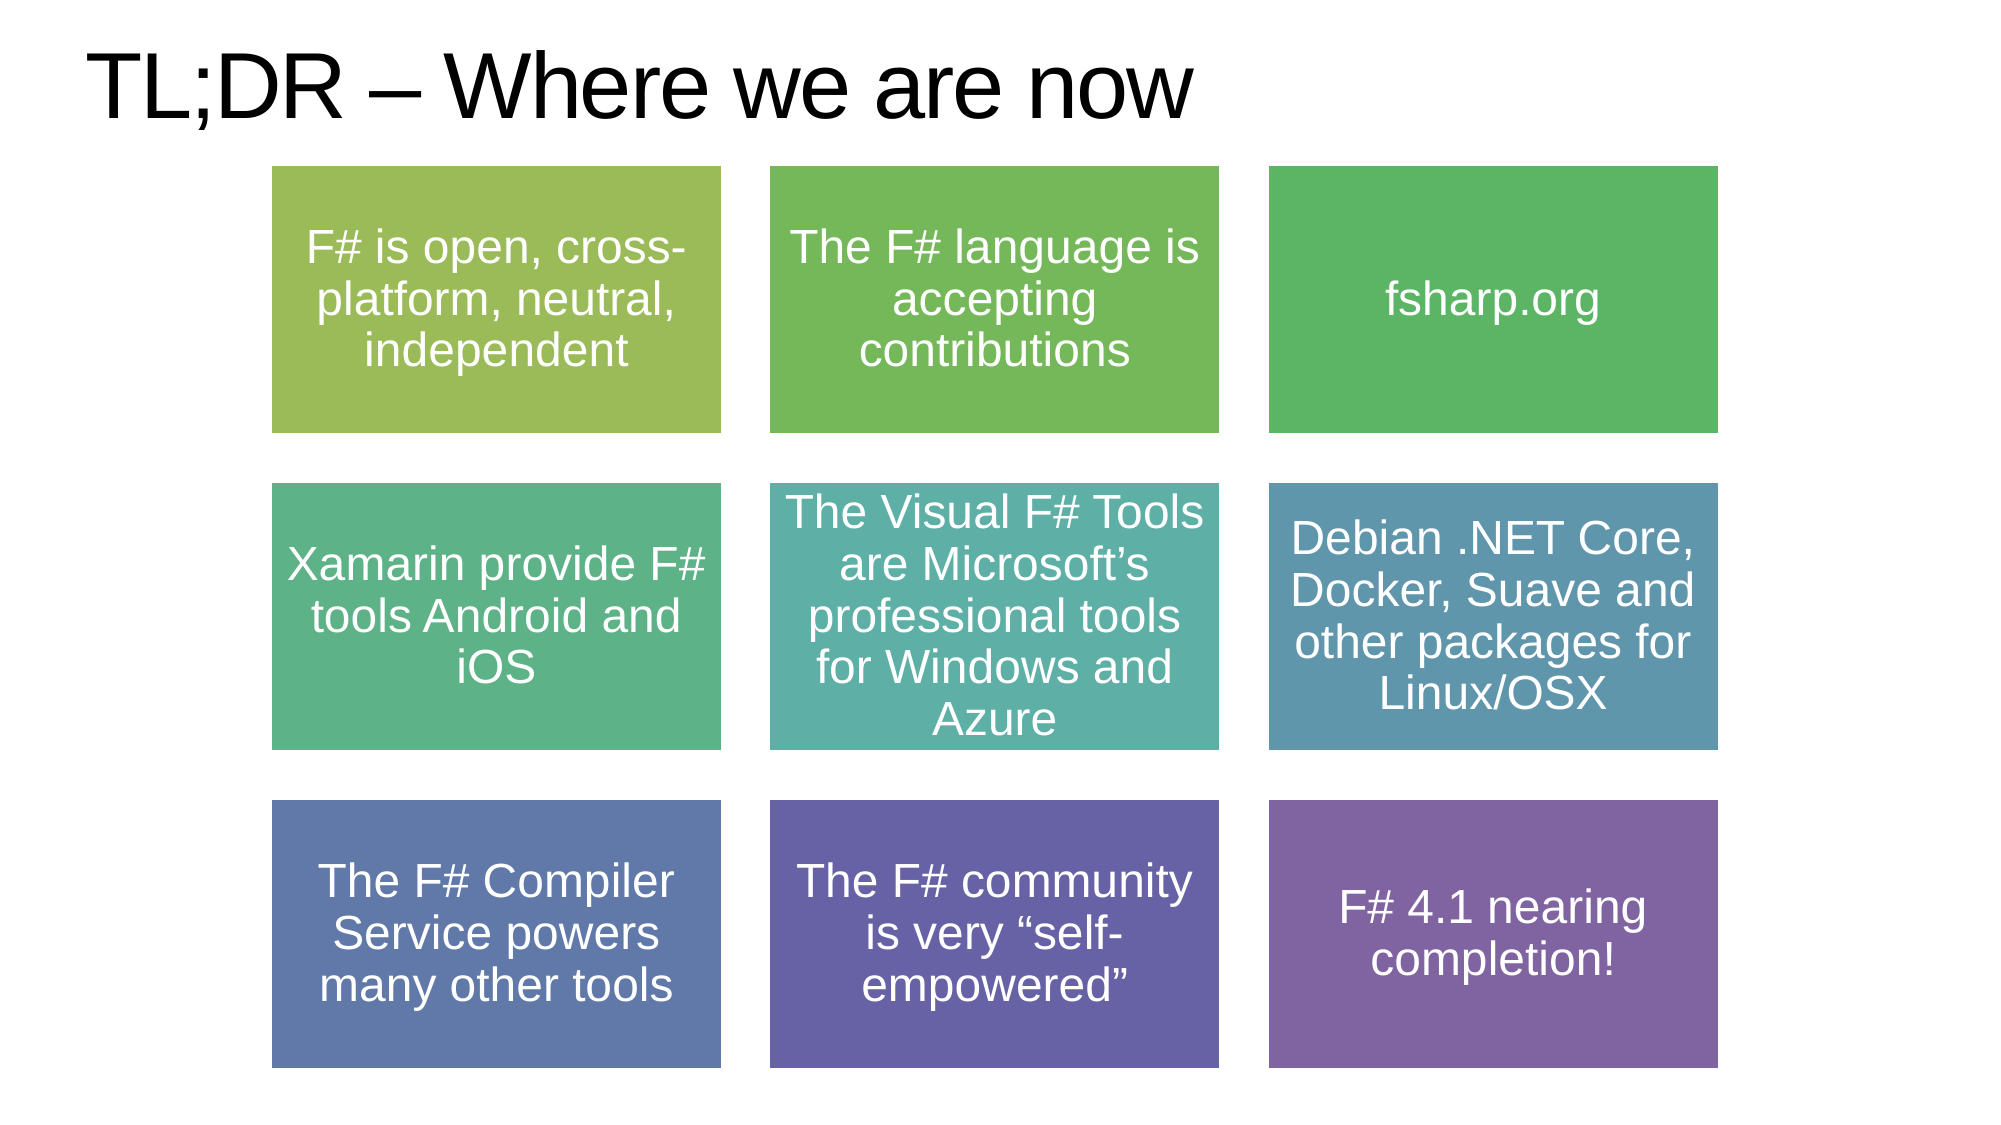

# TL;DR – Where we are now
F# is open, cross-platform, neutral, independent
The F# language is accepting contributions
fsharp.org
Xamarin provide F# tools Android and iOS
The Visual F# Tools are Microsoft’s professional tools for Windows and Azure
Debian .NET Core, Docker, Suave and other packages for Linux/OSX
The F# Compiler Service powers many other tools
The F# community is very “self-empowered”
F# 4.1 nearing completion!